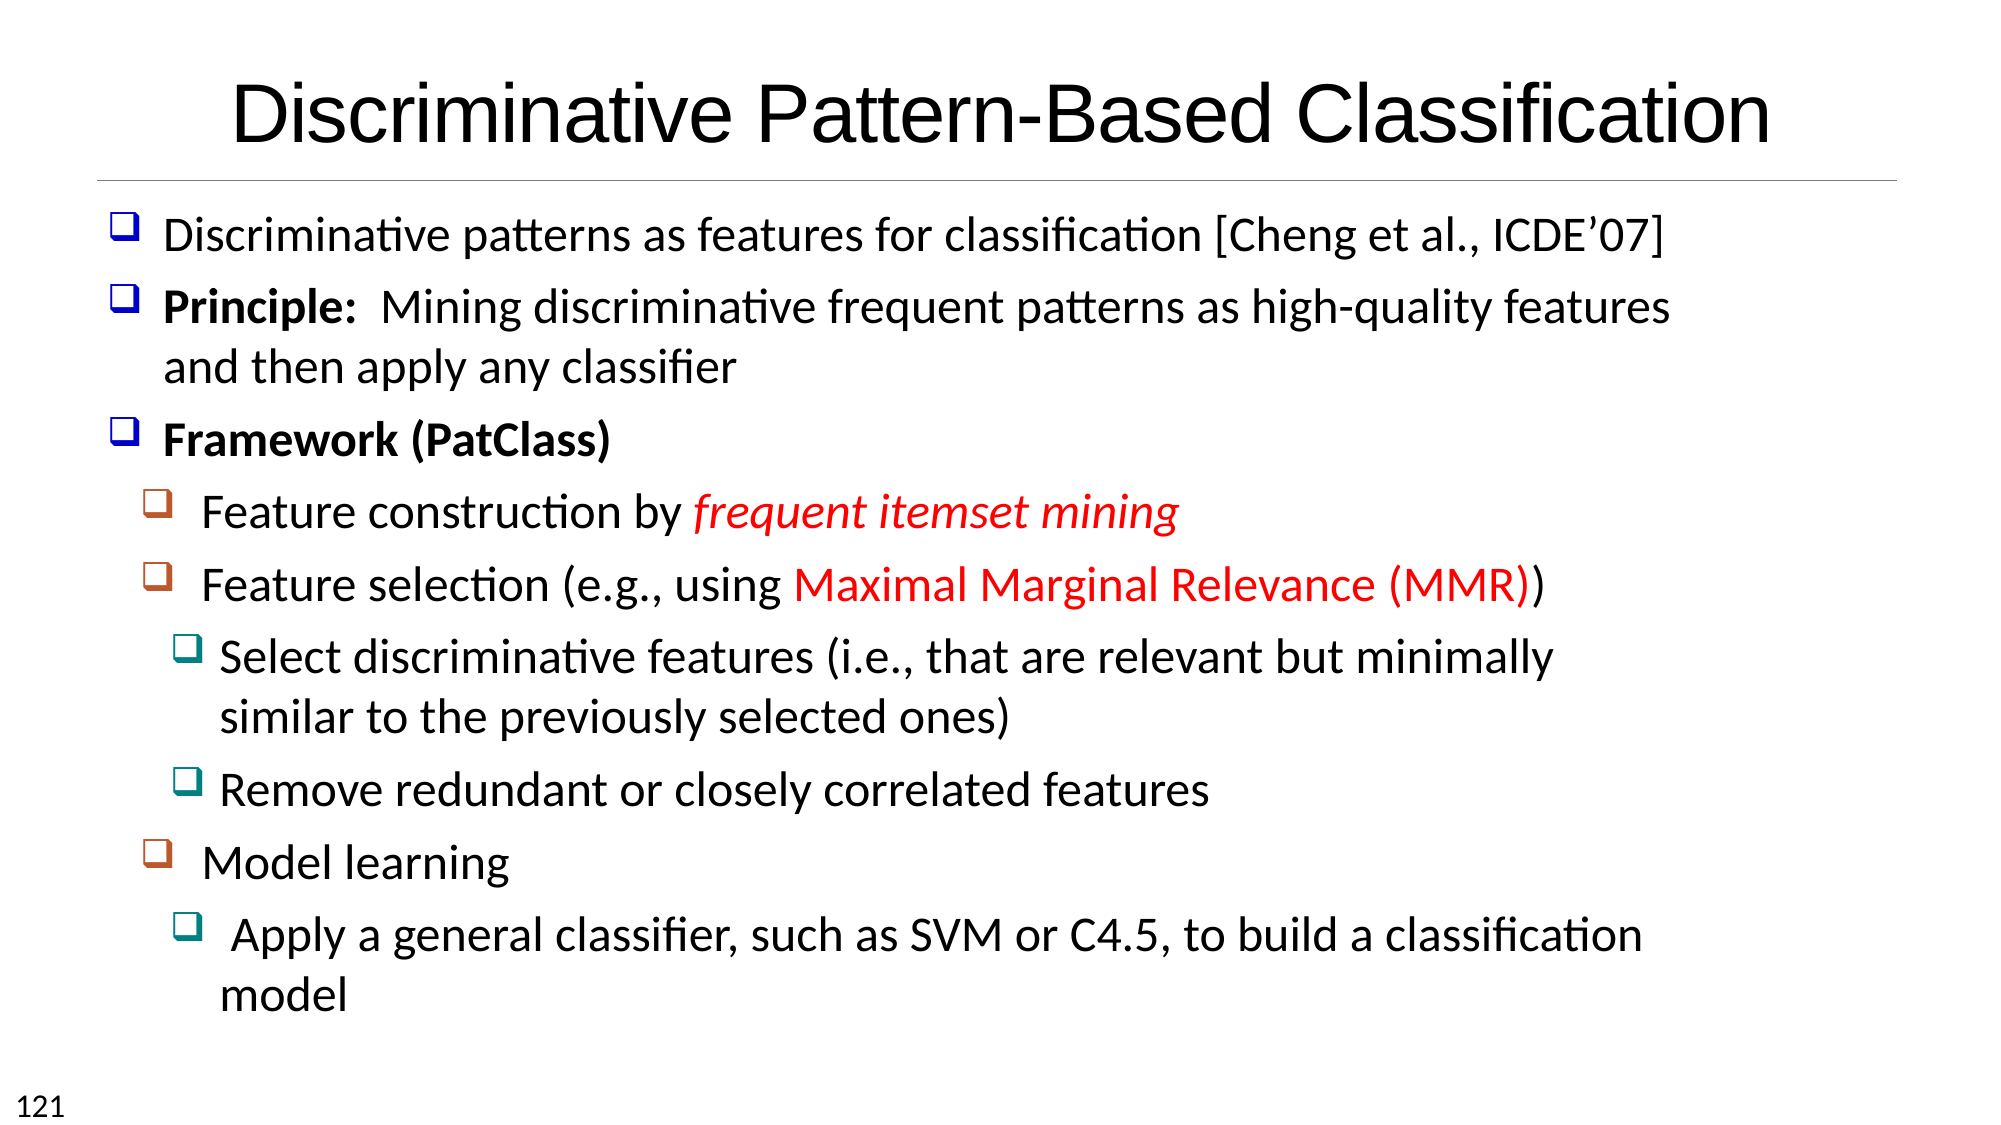

# Discriminative Pattern-Based Classification
Discriminative patterns as features for classification [Cheng et al., ICDE’07]
Principle:  Mining discriminative frequent patterns as high-quality features and then apply any classifier
Framework (PatClass)
Feature construction by frequent itemset mining
Feature selection (e.g., using Maximal Marginal Relevance (MMR))
Select discriminative features (i.e., that are relevant but minimally similar to the previously selected ones)
Remove redundant or closely correlated features
Model learning
 Apply a general classifier, such as SVM or C4.5, to build a classification model